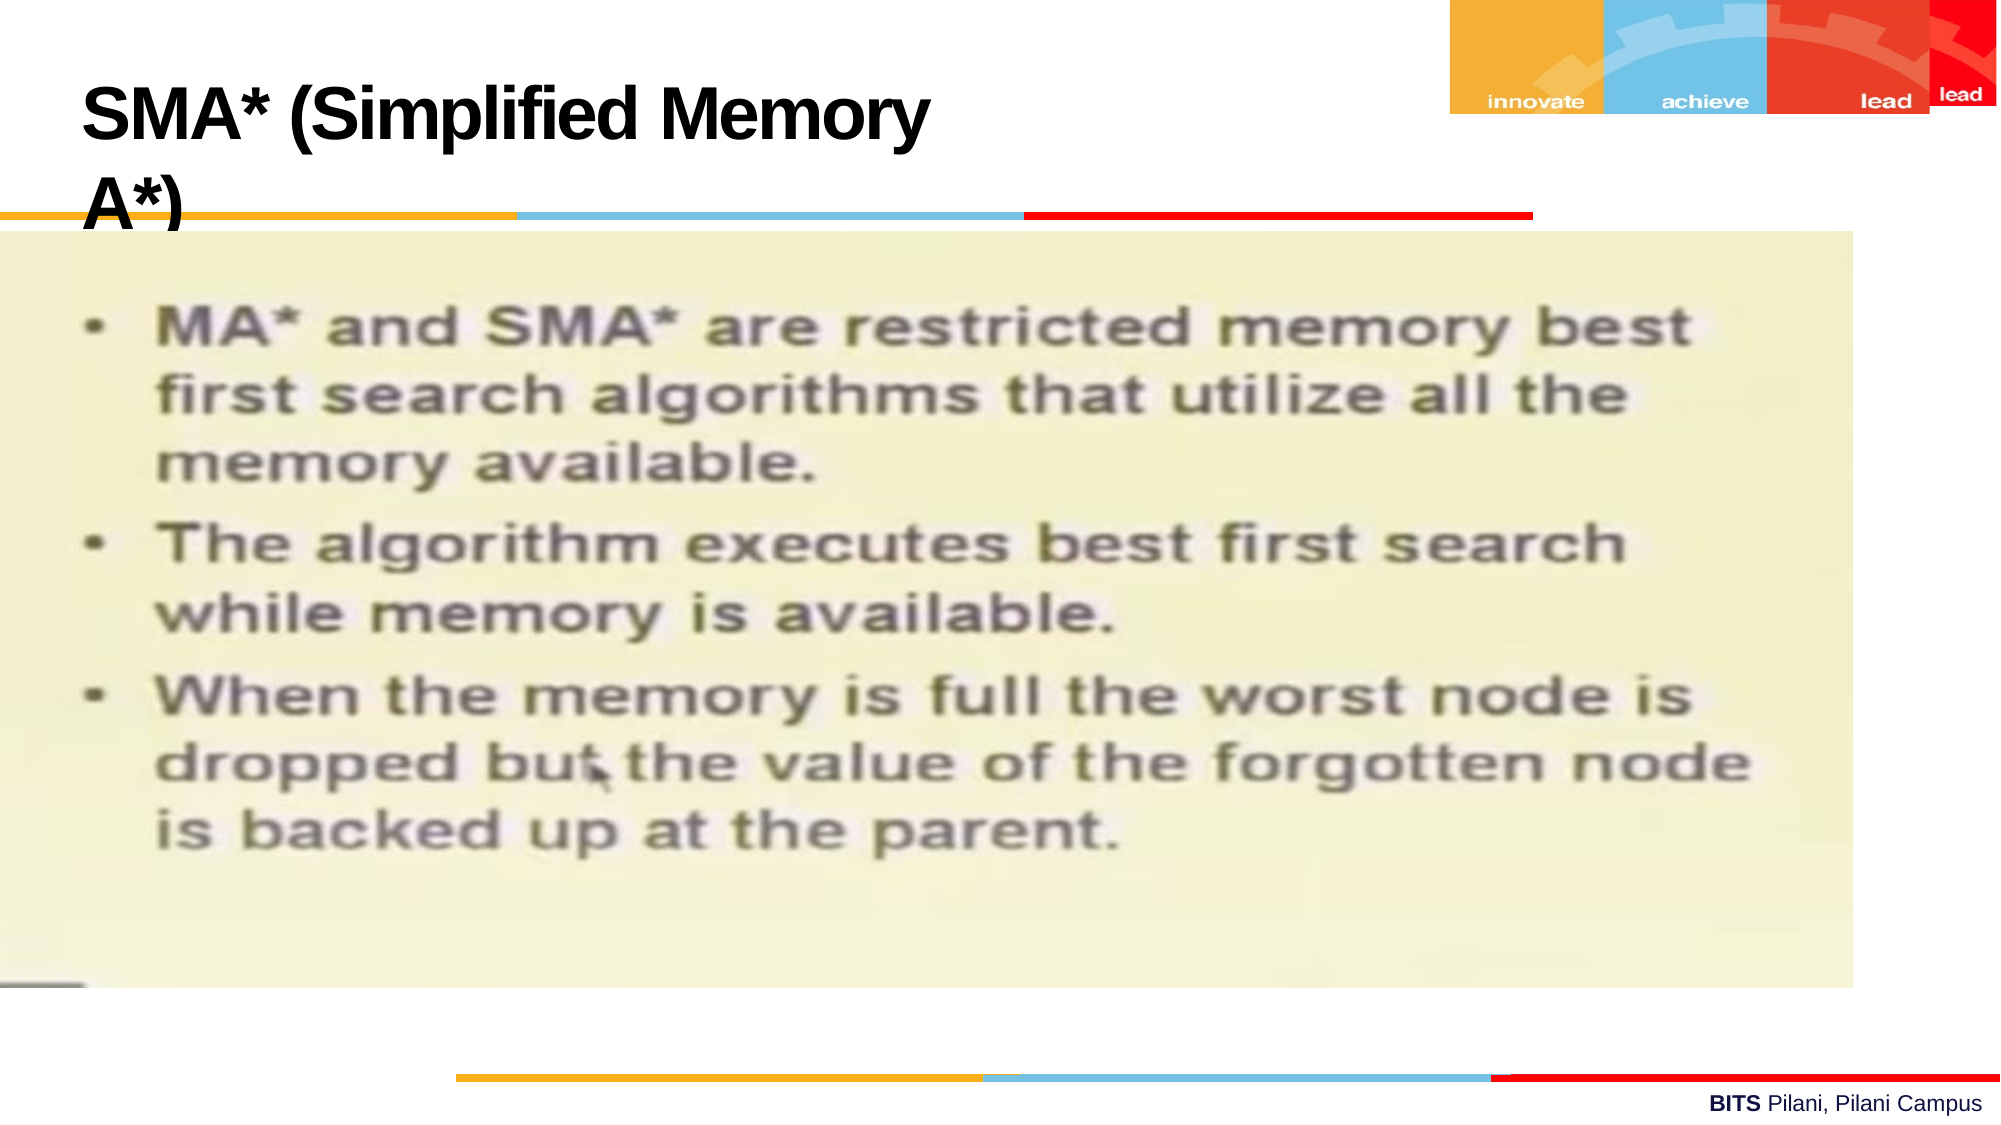

# SMA* (Simplified Memory A*)

Š

BITS Pilani, Pilani Campus